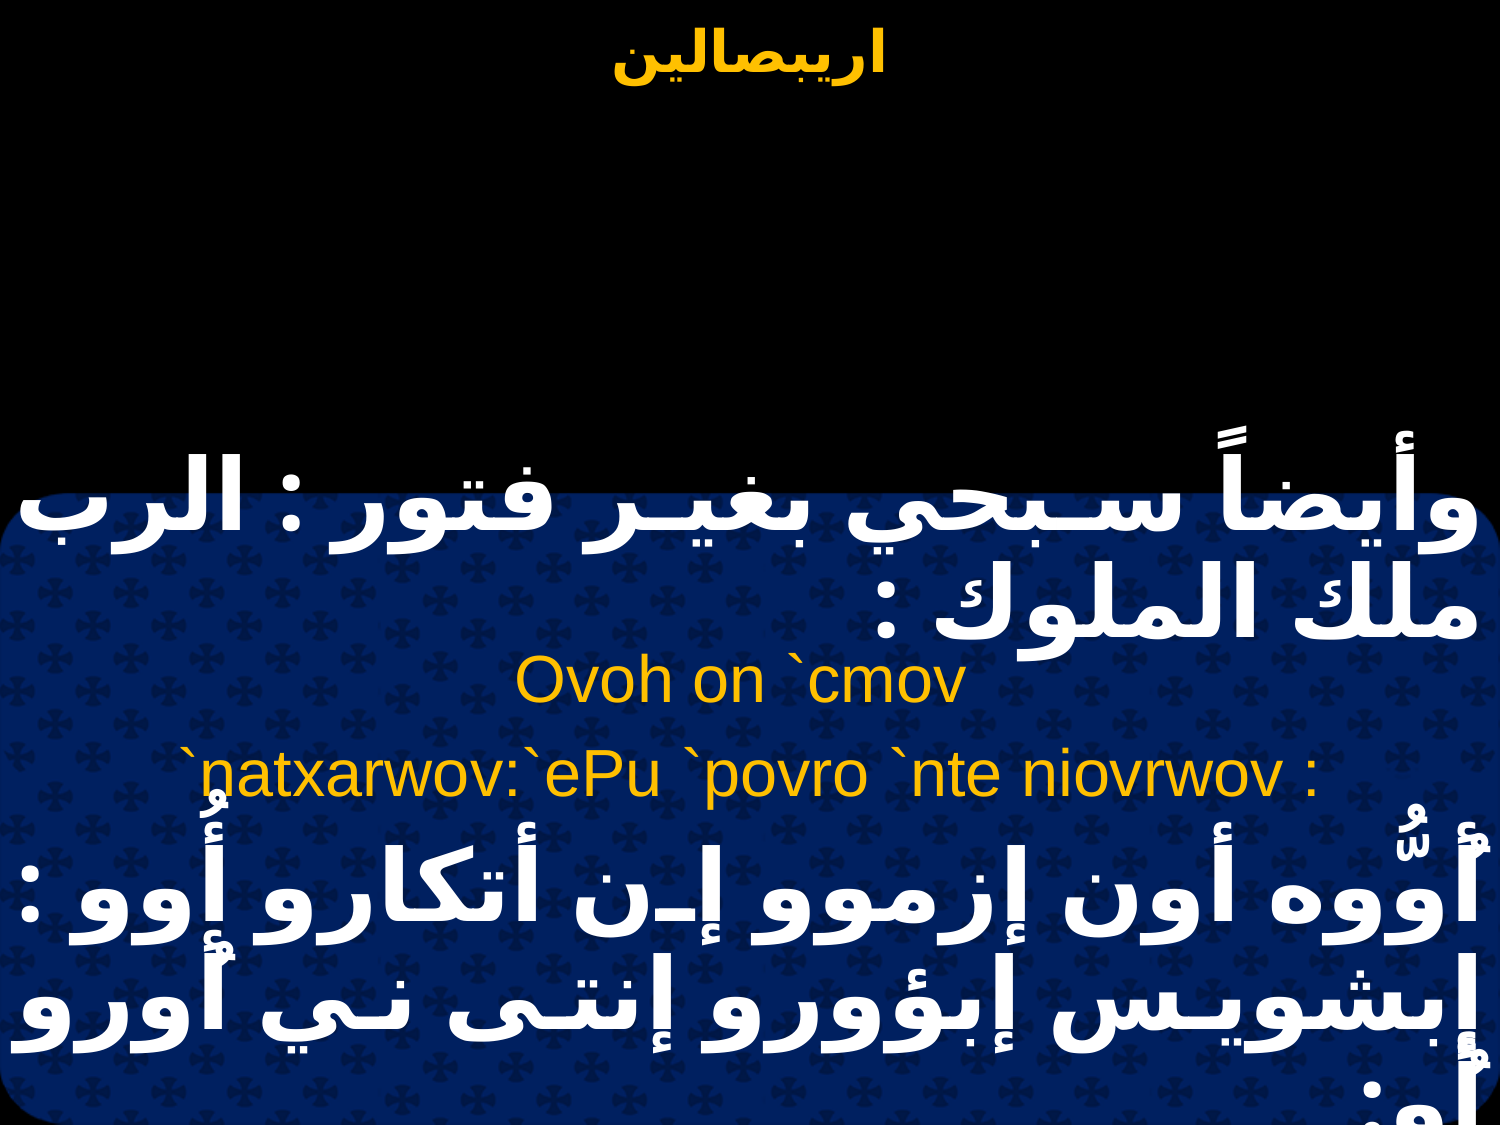

وأيضاً سبحي بغير فتور : الرب ملك الملوك :

Ovoh on `cmov
`natxarwov:`ePu `povro `nte niovrwov :

أُوُّوه أون إزموو إن أتكارو أُوو : إبشويس إبؤورو إنتى ني أُورو أُو: